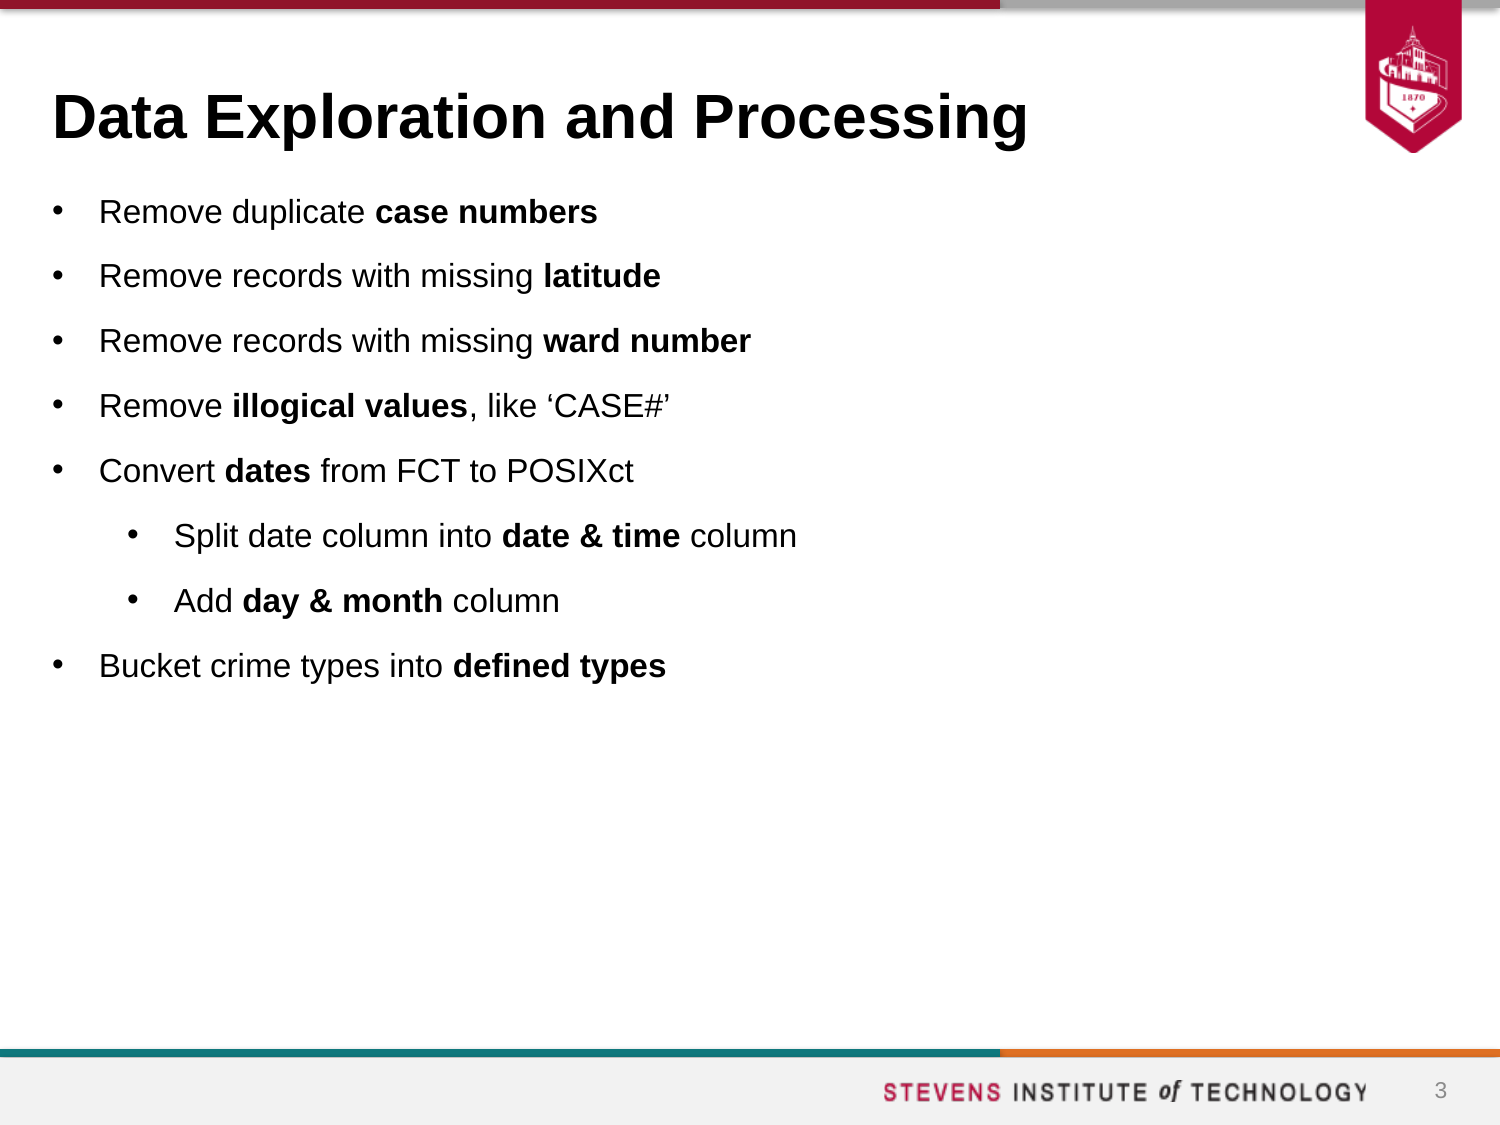

# Data Exploration and Processing
Remove duplicate case numbers
Remove records with missing latitude
Remove records with missing ward number
Remove illogical values, like ‘CASE#’
Convert dates from FCT to POSIXct
Split date column into date & time column
Add day & month column
Bucket crime types into defined types
3